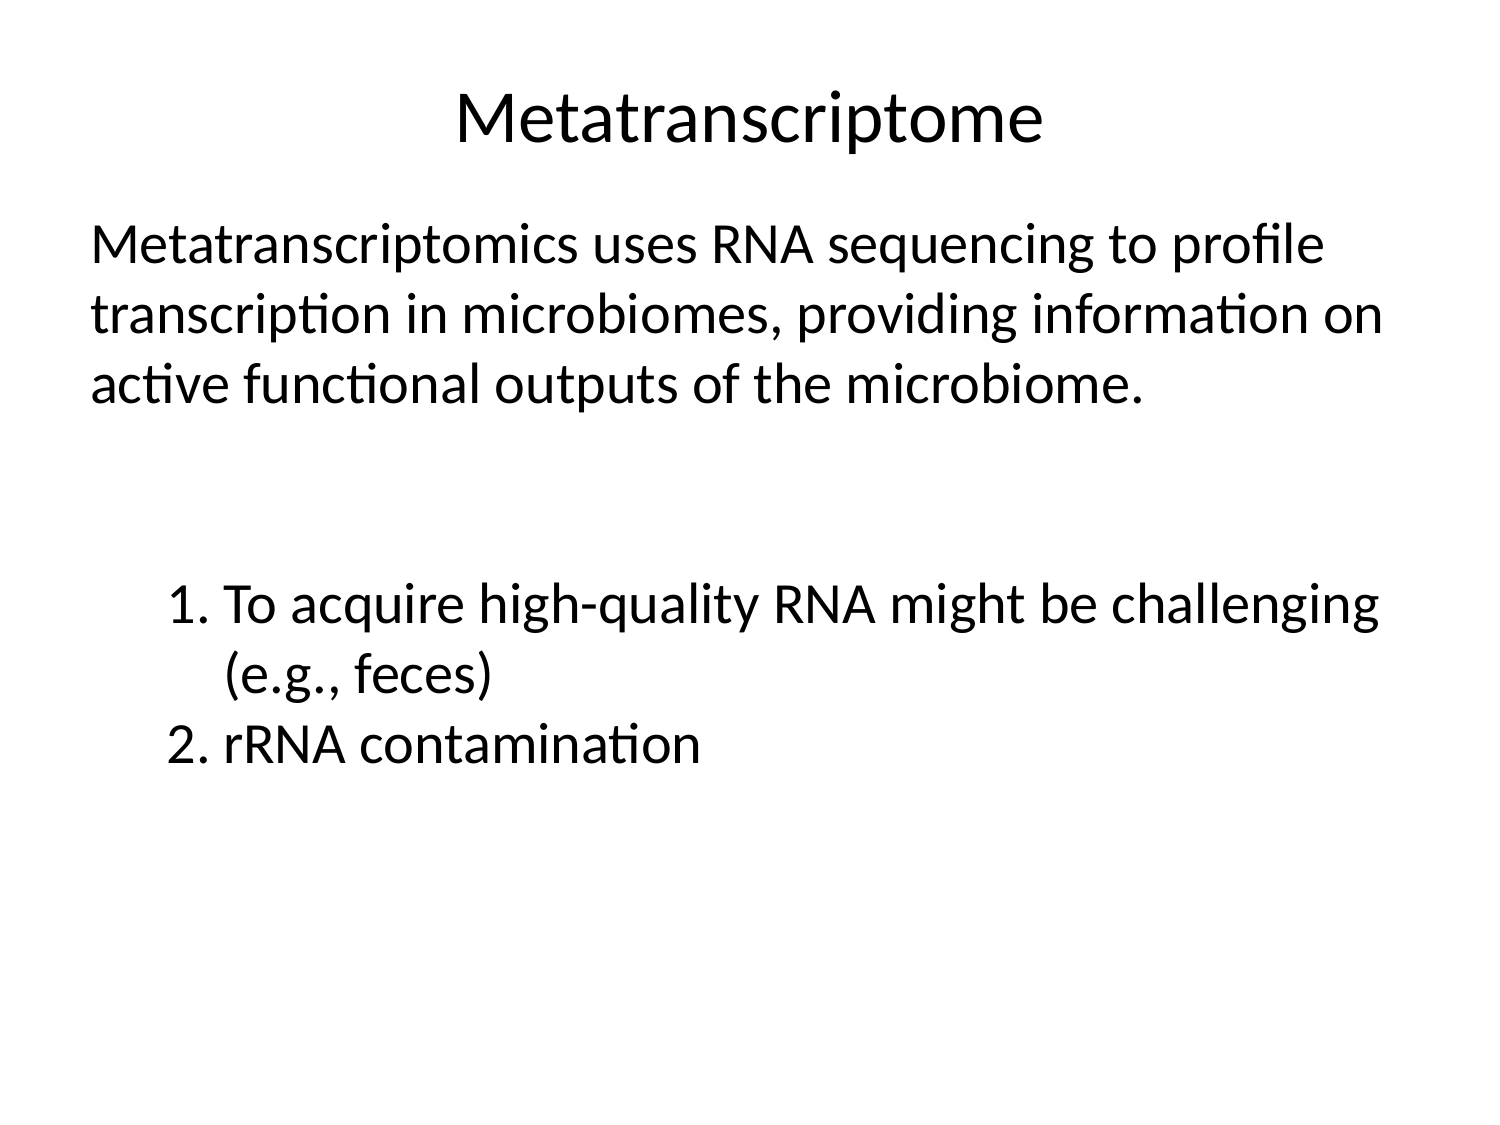

# Metatranscriptome
Metatranscriptomics uses RNA sequencing to profile transcription in microbiomes, providing information on active functional outputs of the microbiome.
To acquire high-quality RNA might be challenging (e.g., feces)
rRNA contamination